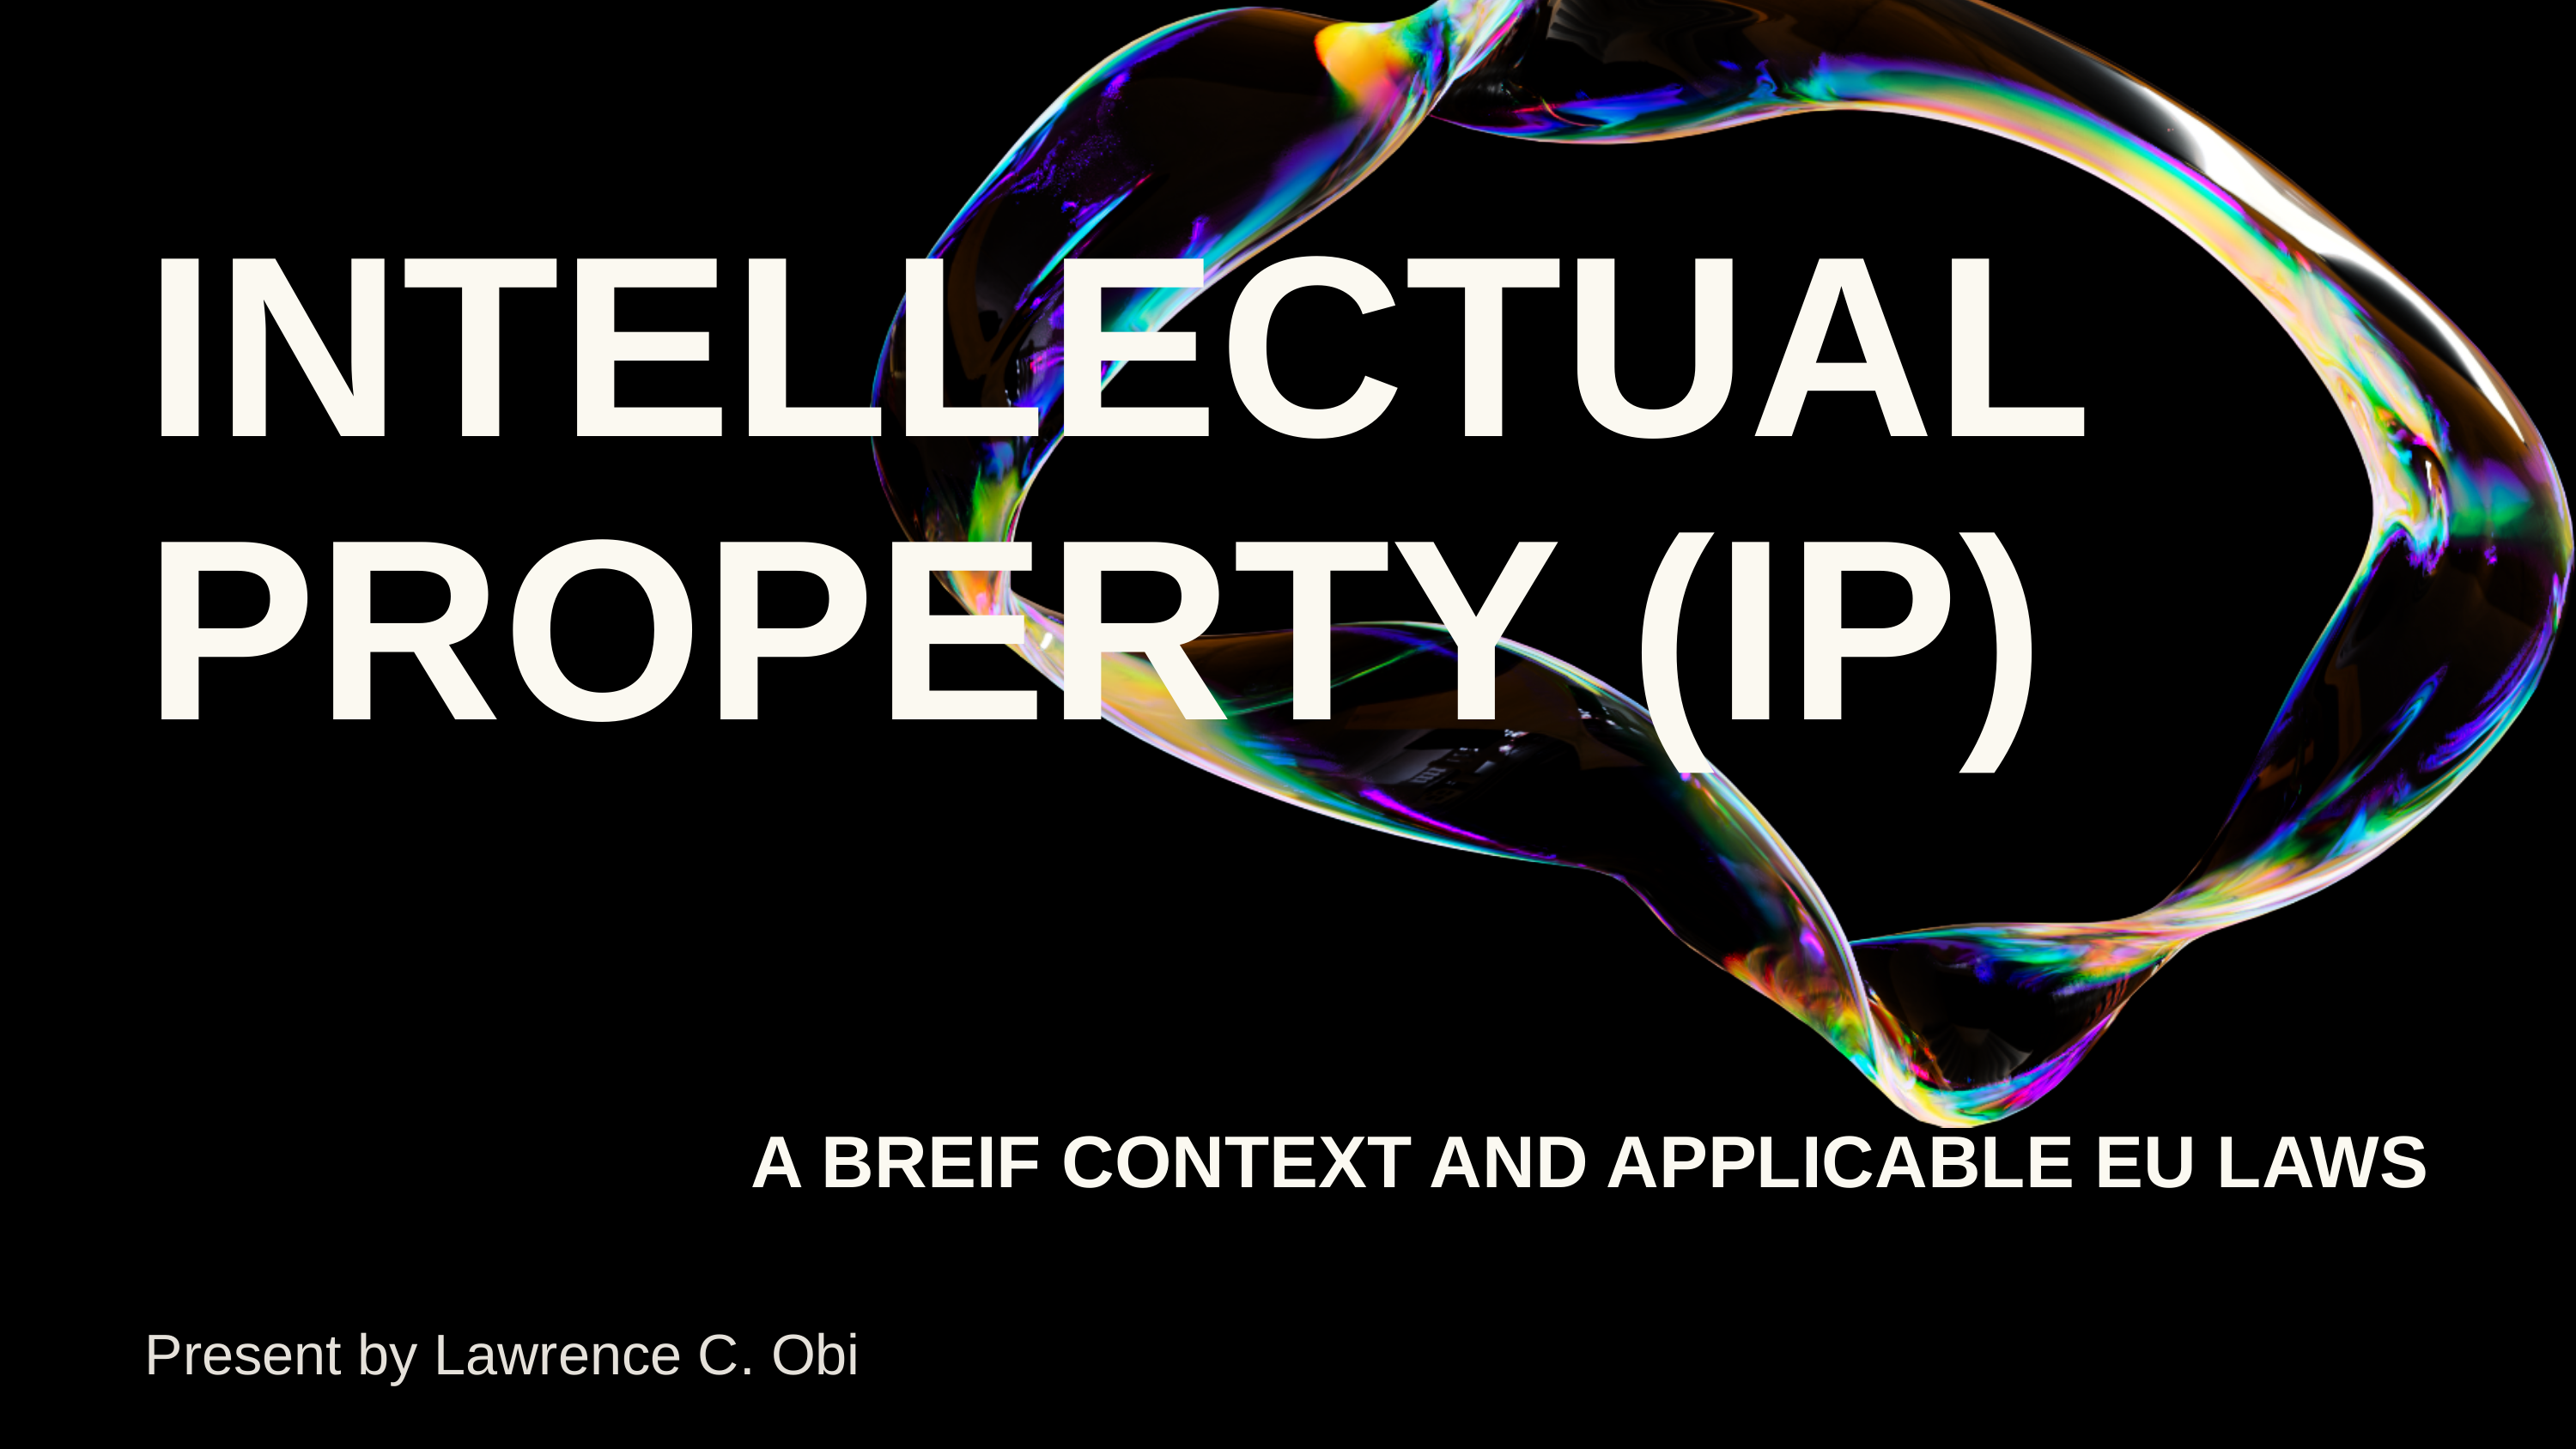

INTELLECTUAL PROPERTY (IP)

A BREIF CONTEXT AND APPLICABLE EU LAWS

Present by Lawrence C. Obi